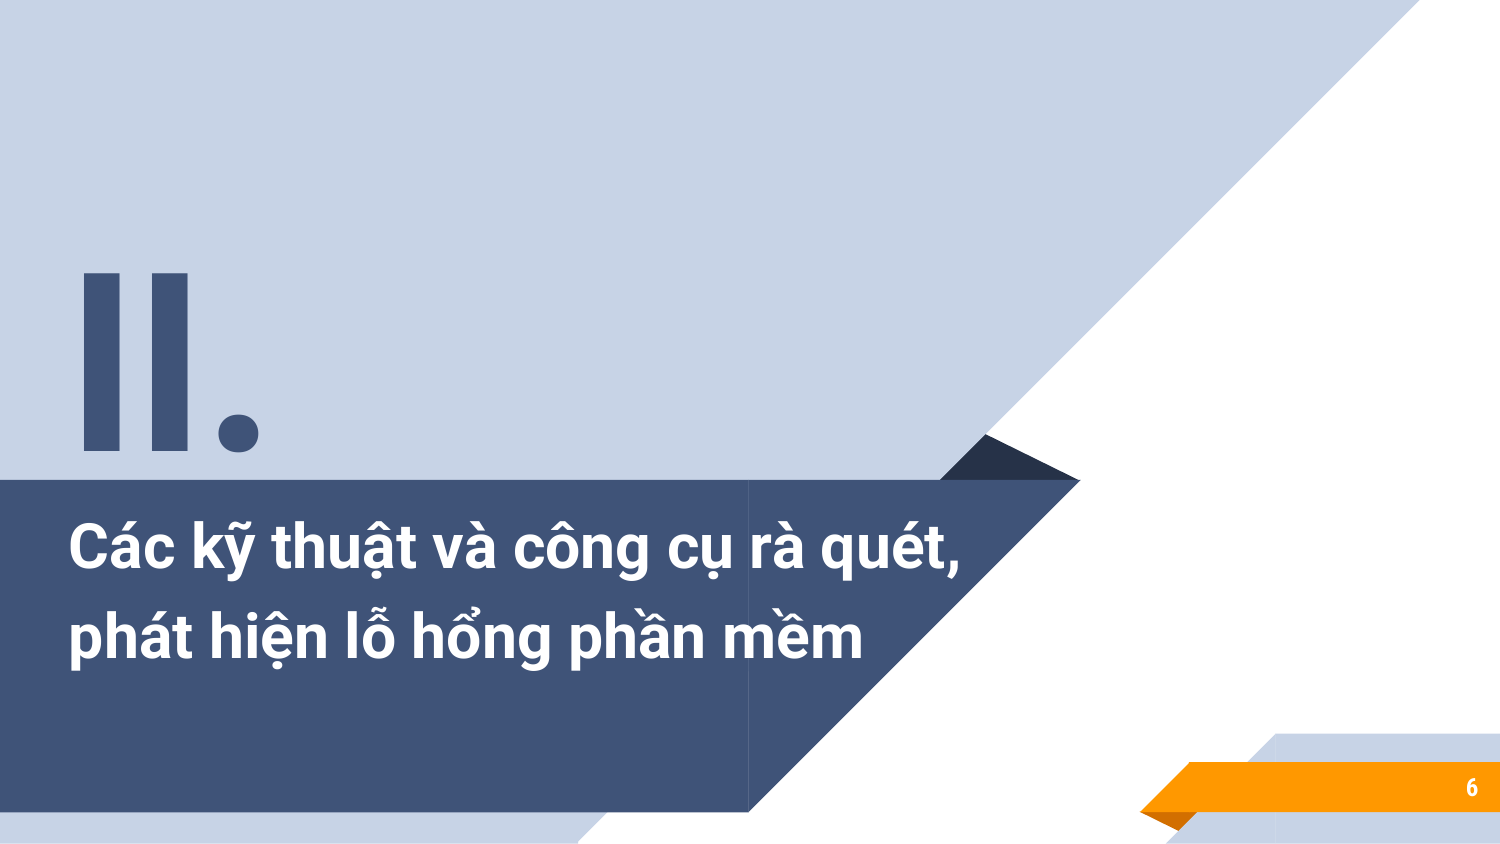

II.
# Các kỹ thuật và công cụ rà quét, phát hiện lỗ hổng phần mềm
6